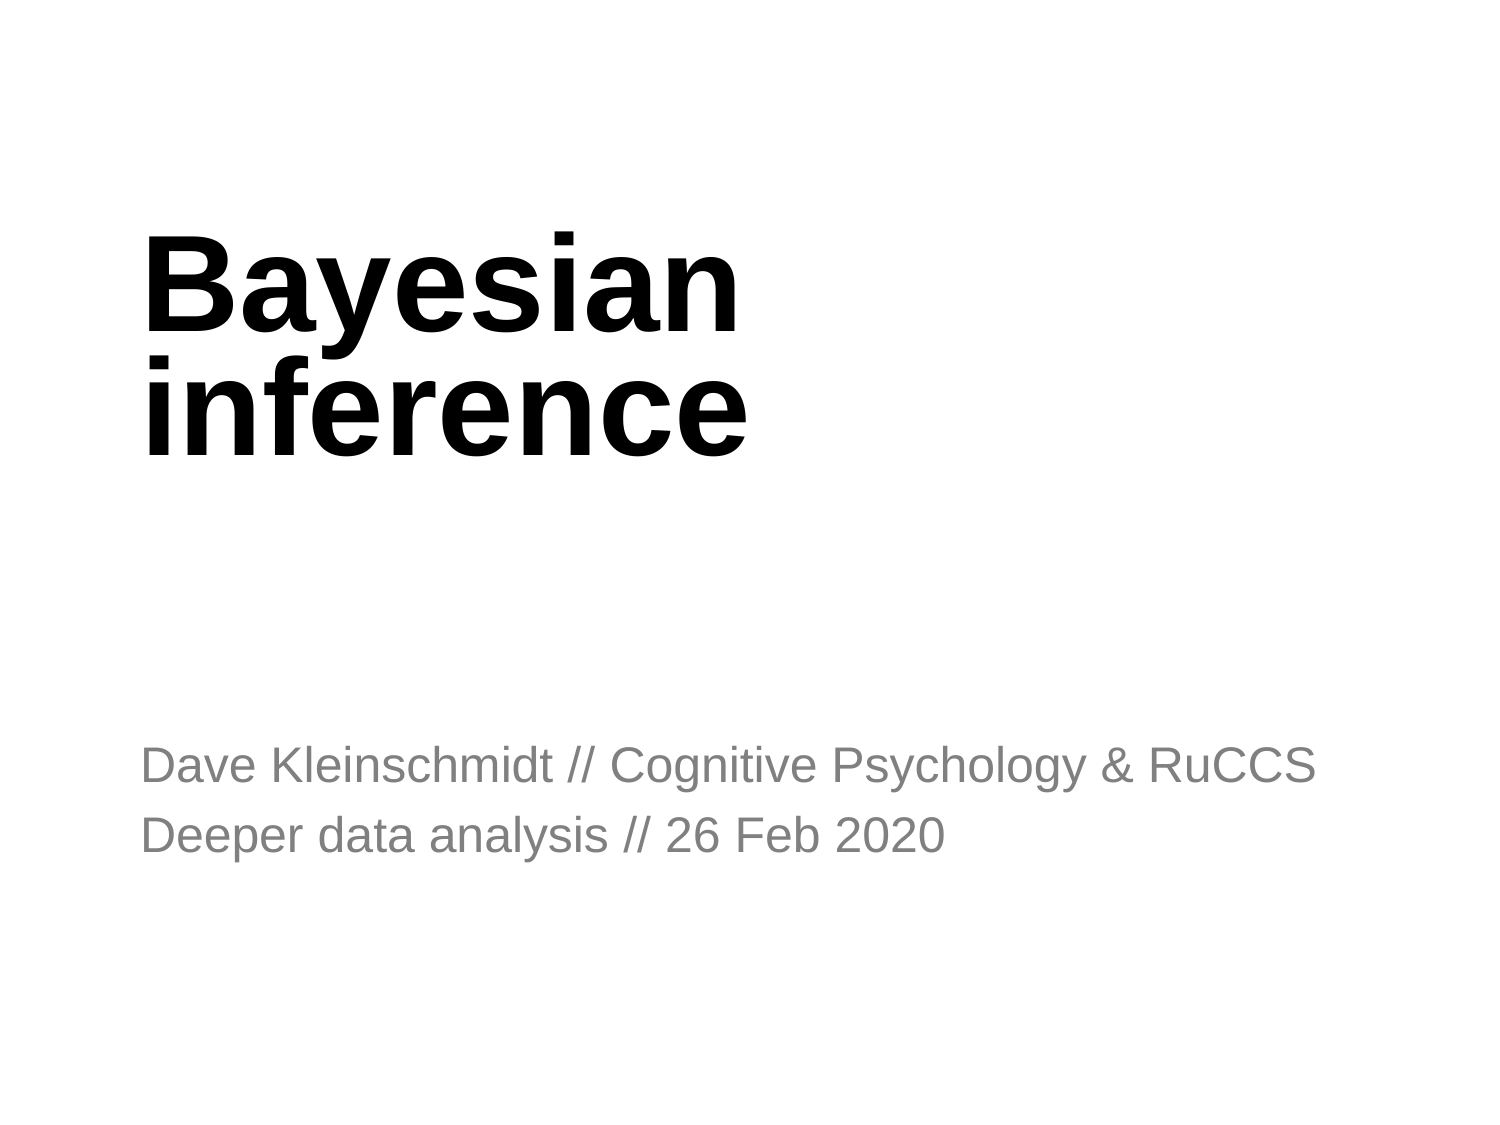

# Bayesian inference
Dave Kleinschmidt // Cognitive Psychology & RuCCS
Deeper data analysis // 26 Feb 2020